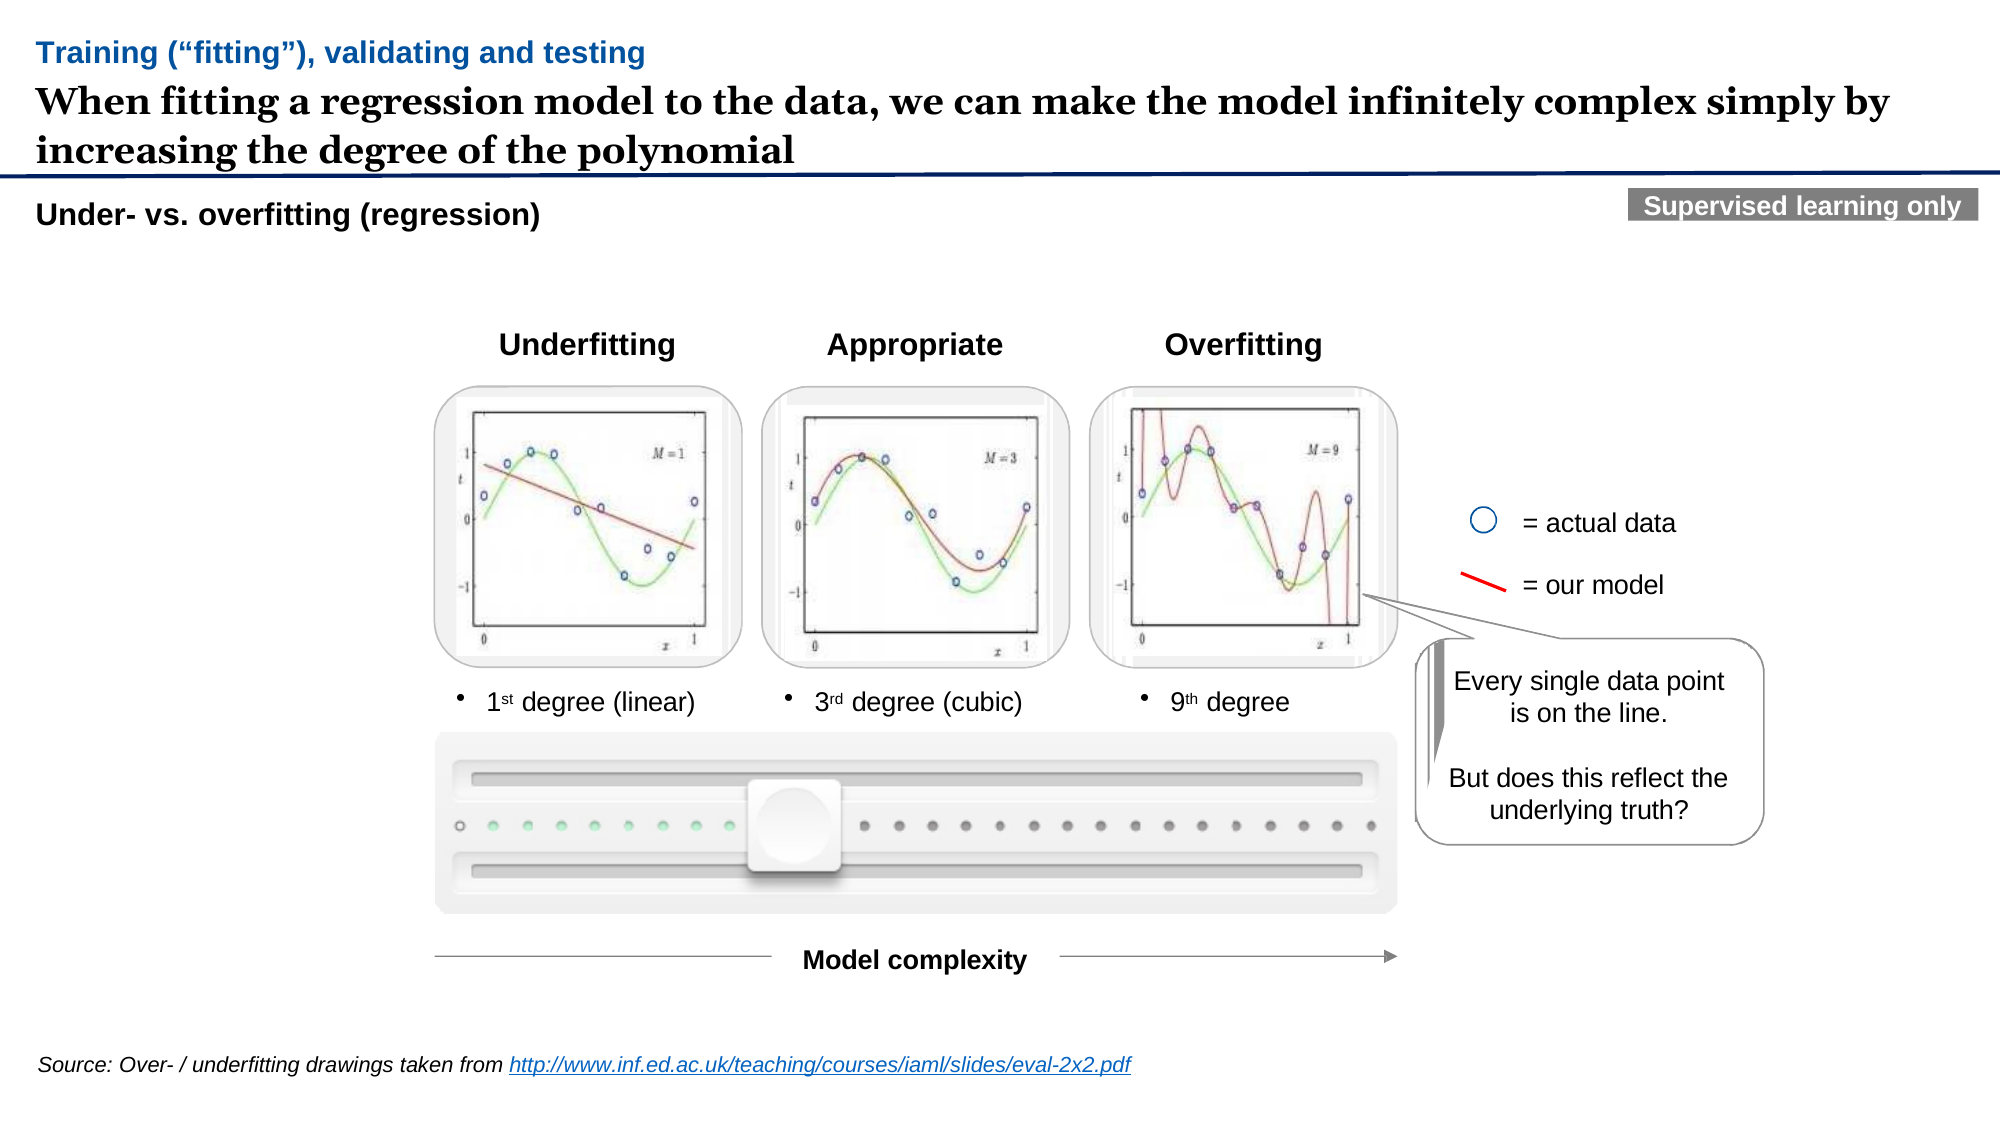

Training (“fitting”), validating and testing
When fitting a regression model to the data, we can make the model infinitely complex simply by increasing the degree of the polynomial
Supervised learning only
Under- vs. overfitting (regression)
Underfitting
Appropriate
Overfitting

= actual data

= our model

Every single data point is on the line.
1st  degree (linear)
3rd  degree (cubic)
9th  degree

But does this reflect the underlying truth?

Model complexity

Source: Over- / underfitting drawings taken from http://www.inf.ed.ac.uk/teaching/courses/iaml/slides/eval-2x2.pdf